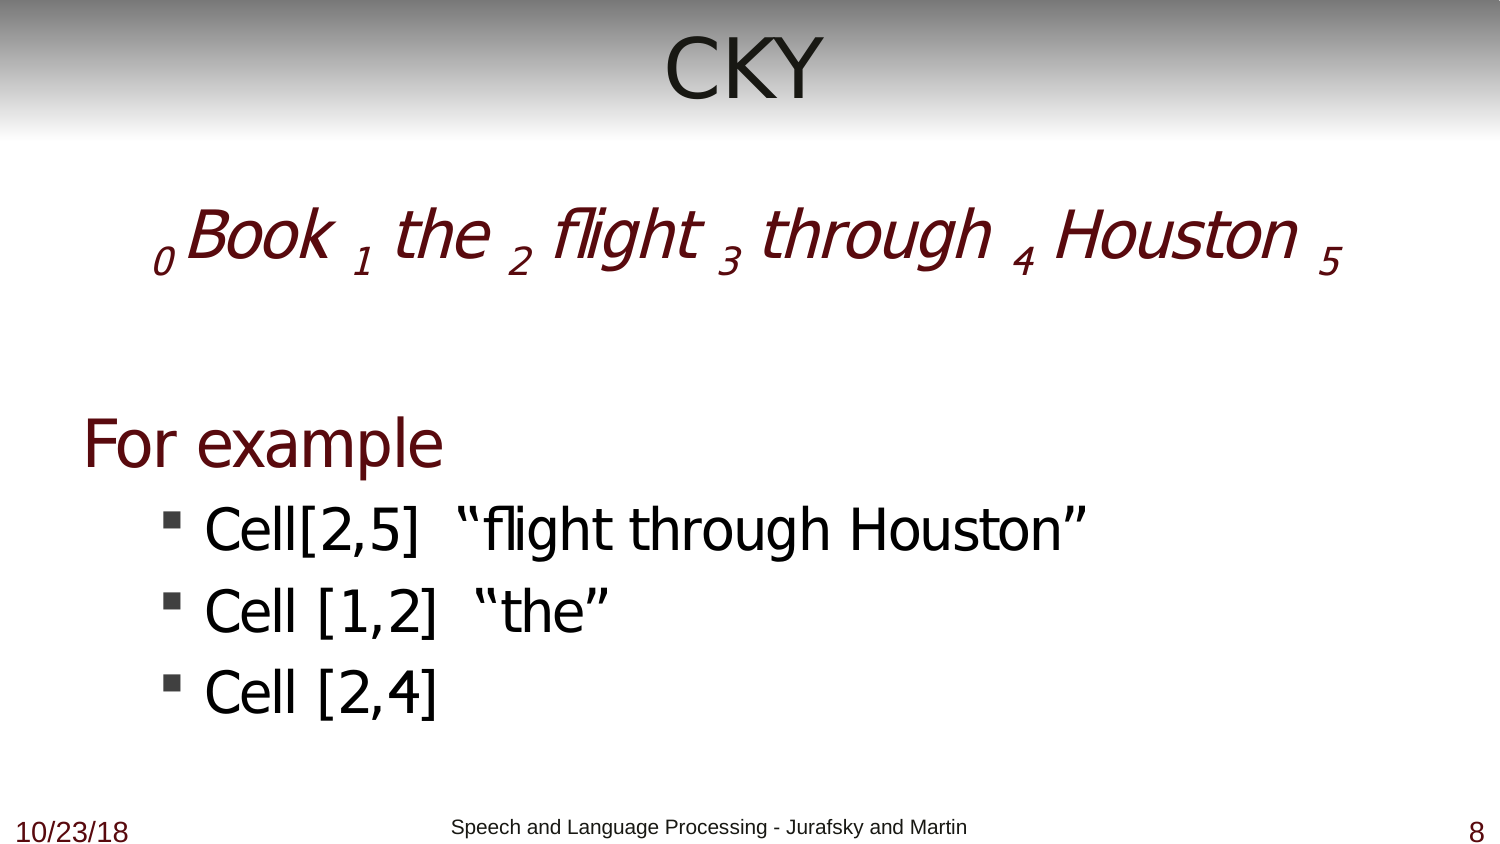

# CKY
0 Book 1 the 2 flight 3 through 4 Houston 5

For example
Cell[2,5]  “flight through Houston”
Cell [1,2]  “the”
Cell [2,4]
10/23/18
                                         Speech and Language Processing - Jurafsky and Martin
8